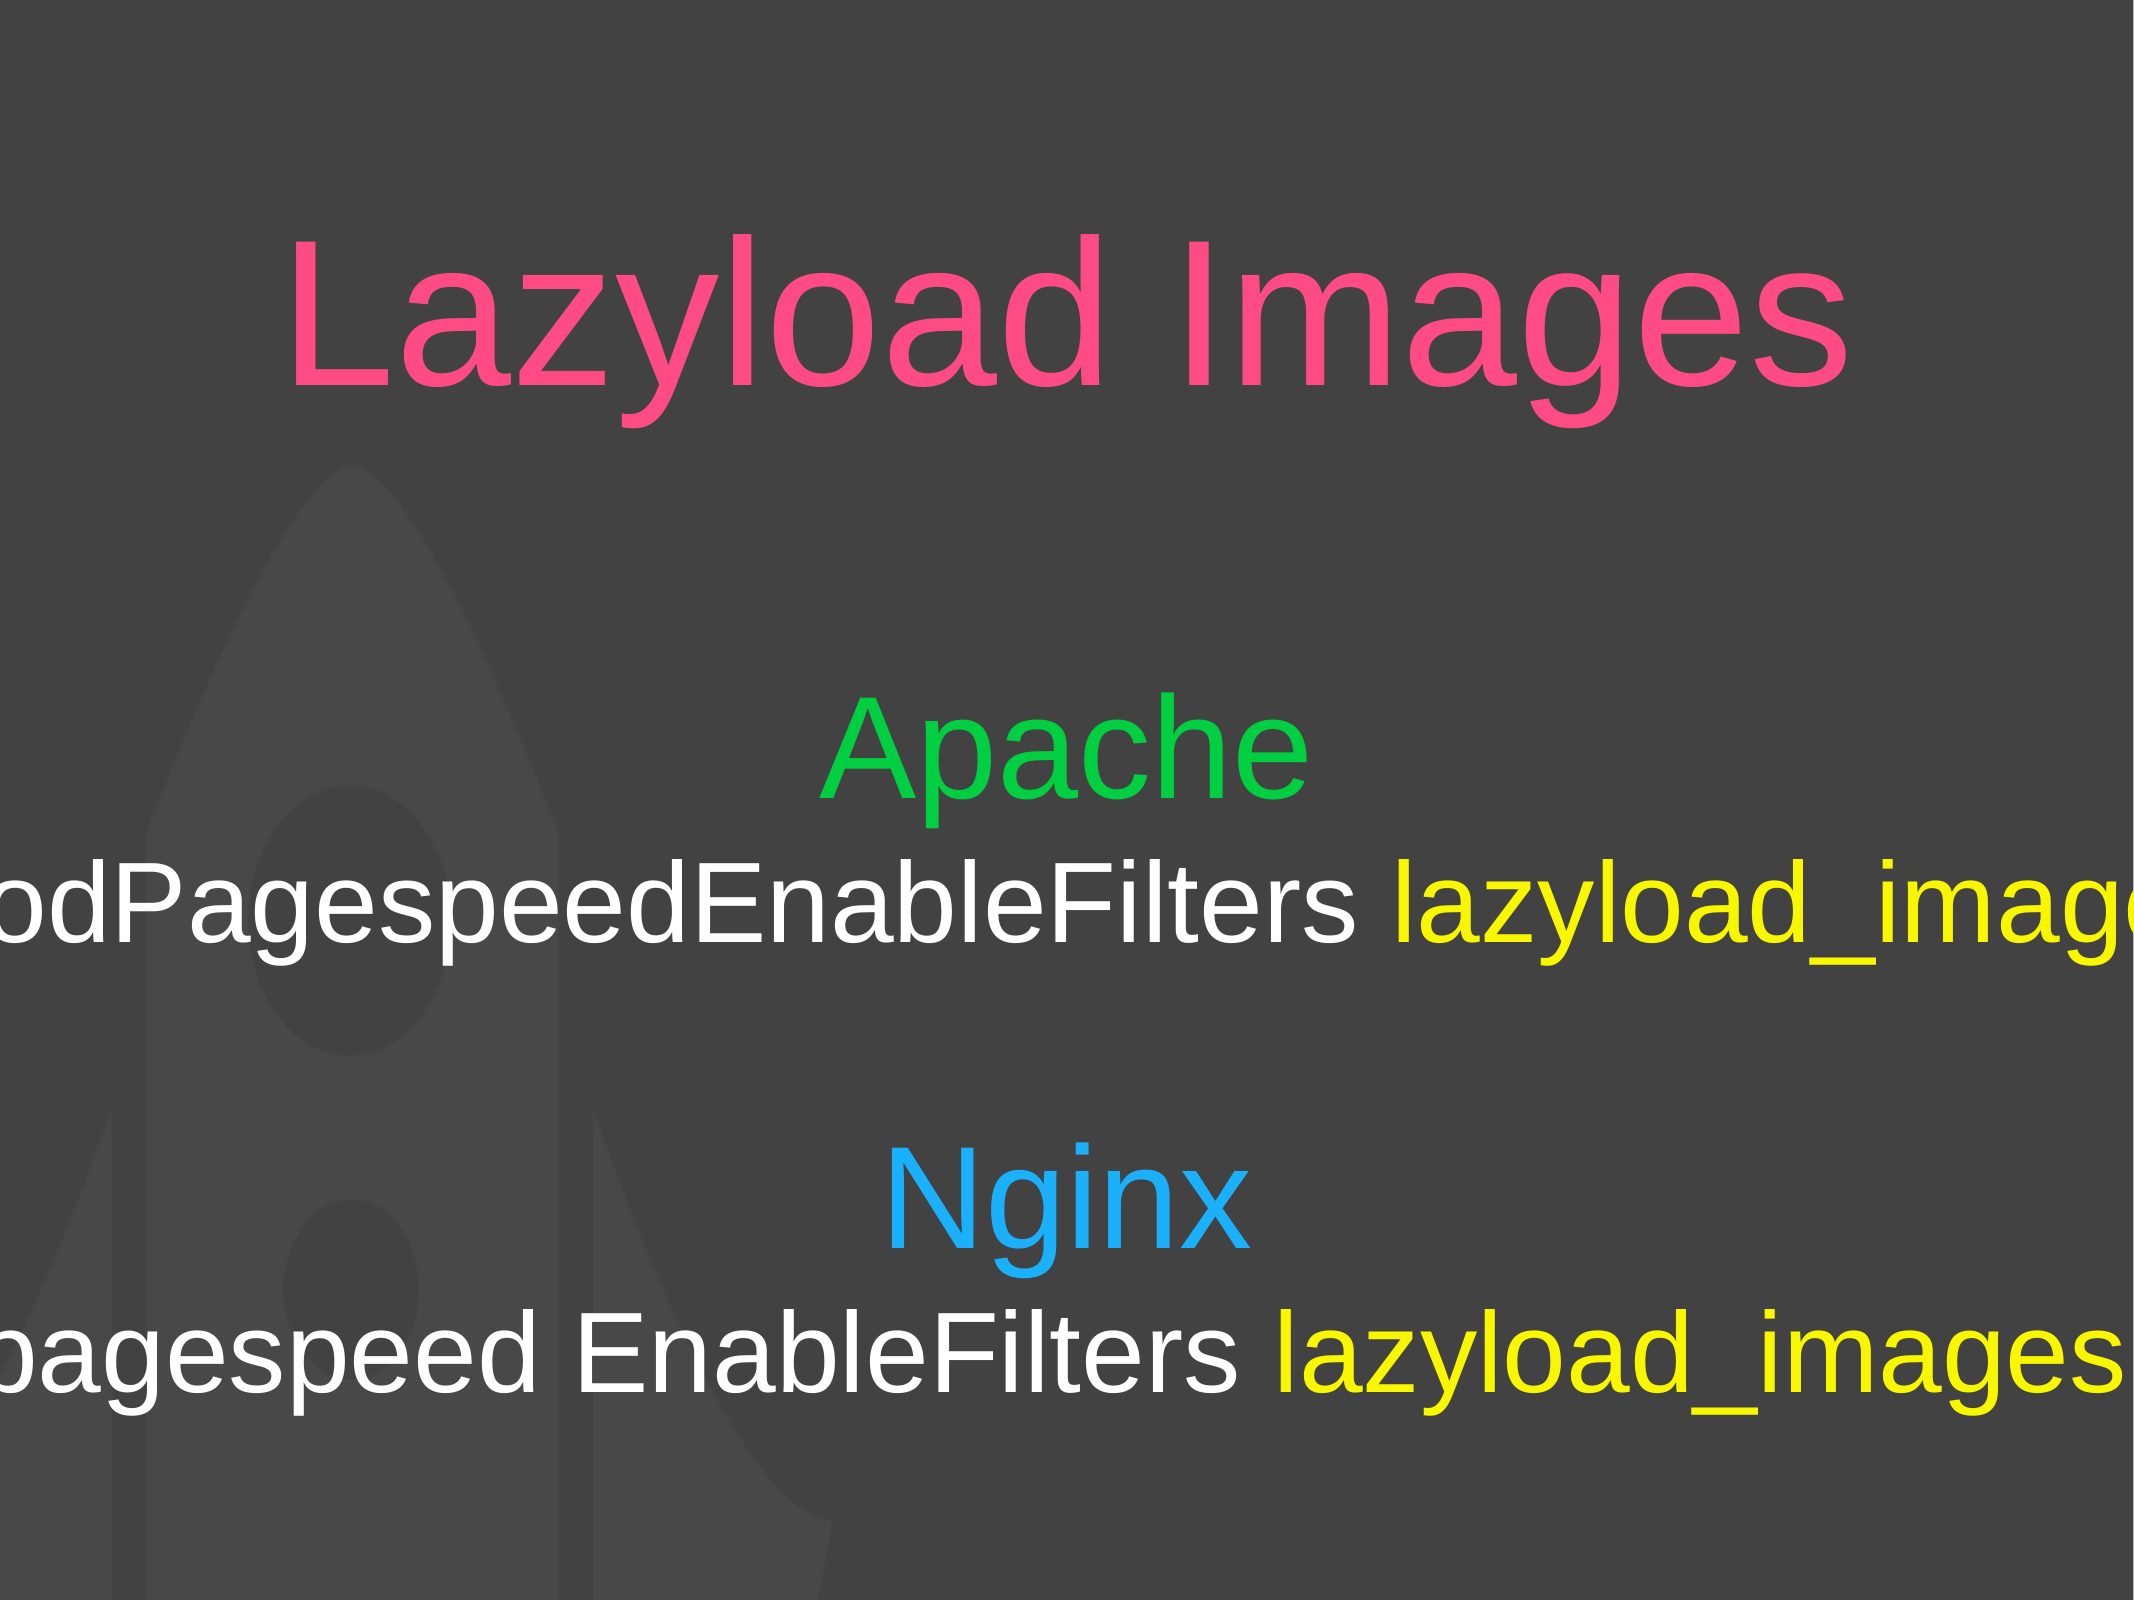

Lazyload Images
Apache
ModPagespeedEnableFilters lazyload_images

Nginx
pagespeed EnableFilters lazyload_images;